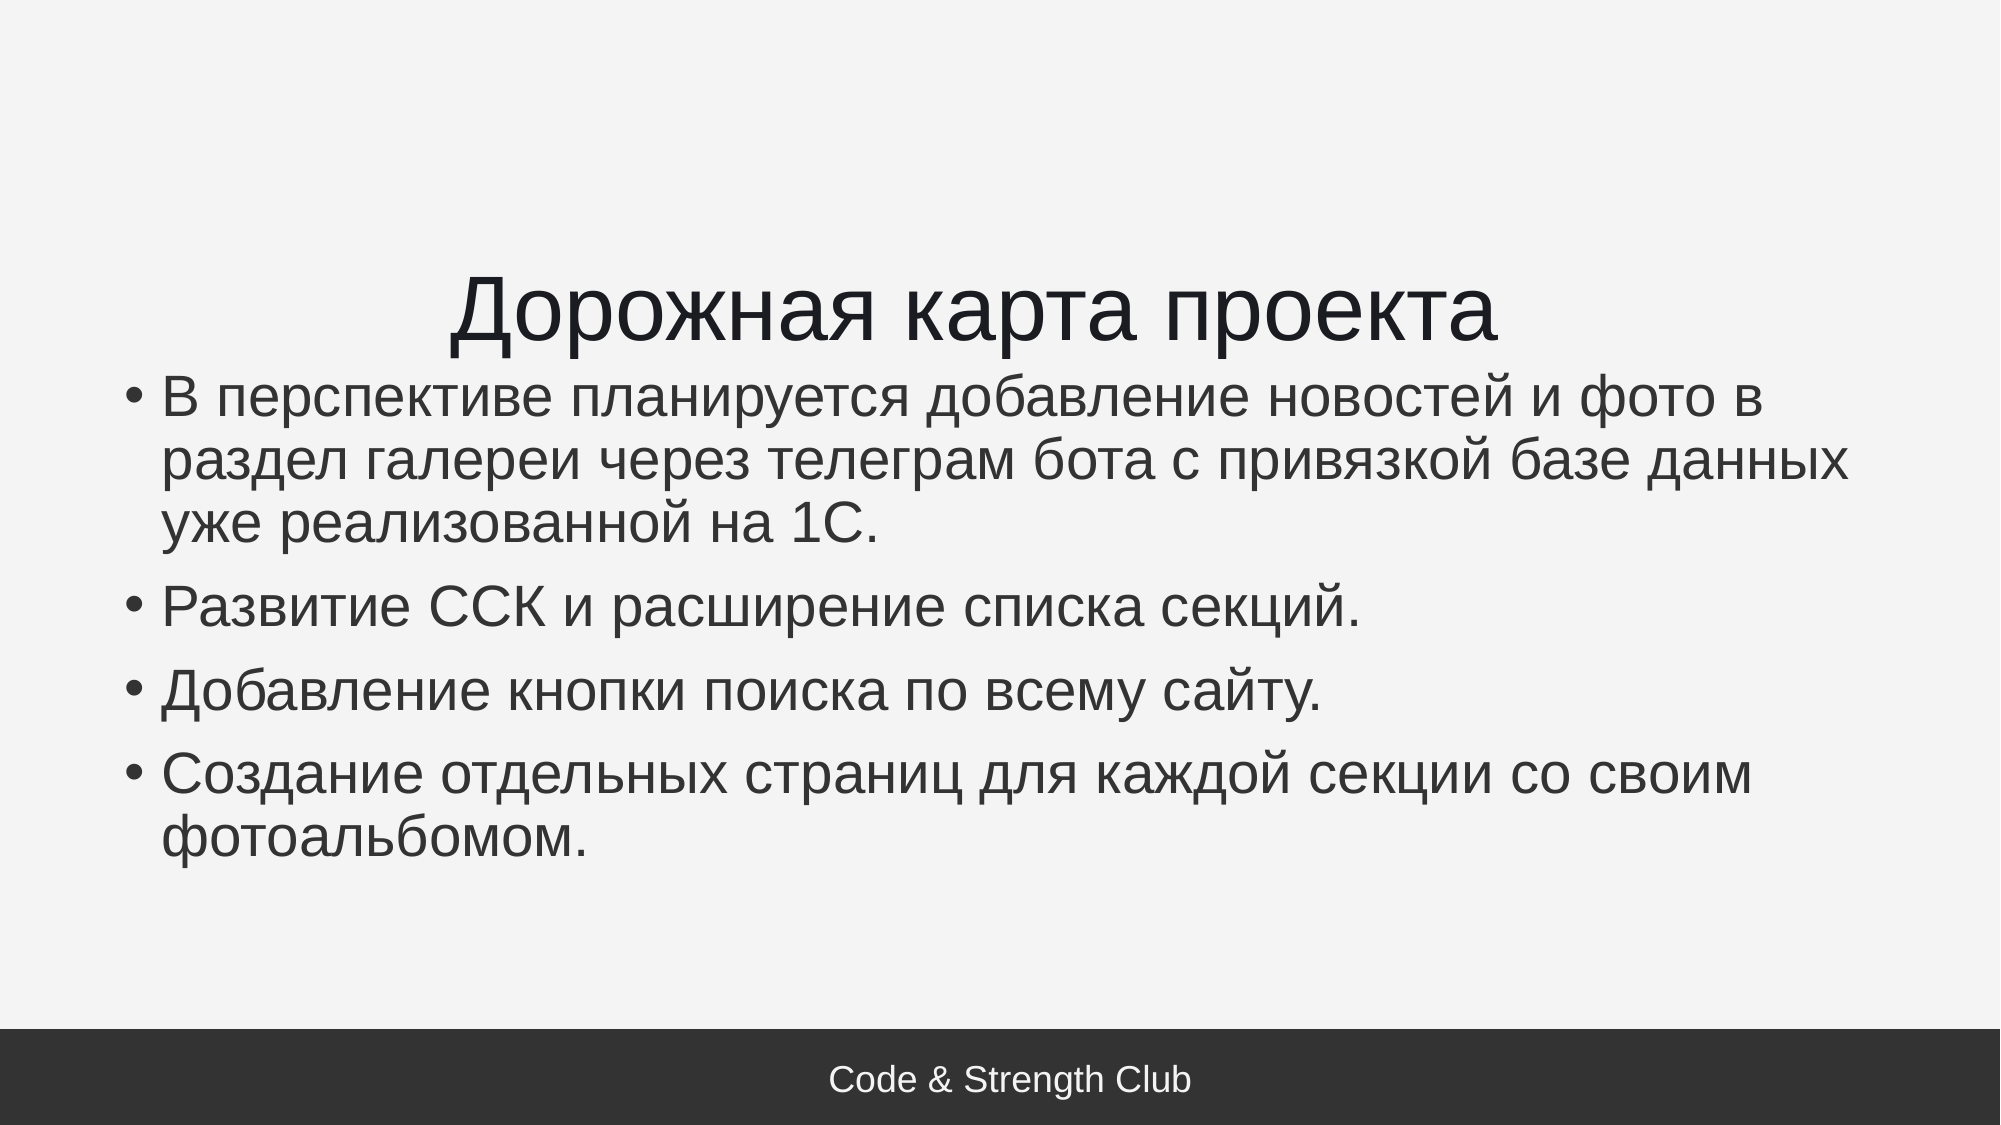

# Дорожная карта проекта
В перспективе планируется добавление новостей и фото в раздел галереи через телеграм бота с привязкой базе данных уже реализованной на 1С.
Развитие ССК и расширение списка секций.
Добавление кнопки поиска по всему сайту.
Создание отдельных страниц для каждой секции со своим фотоальбомом.

Code & Strength Club